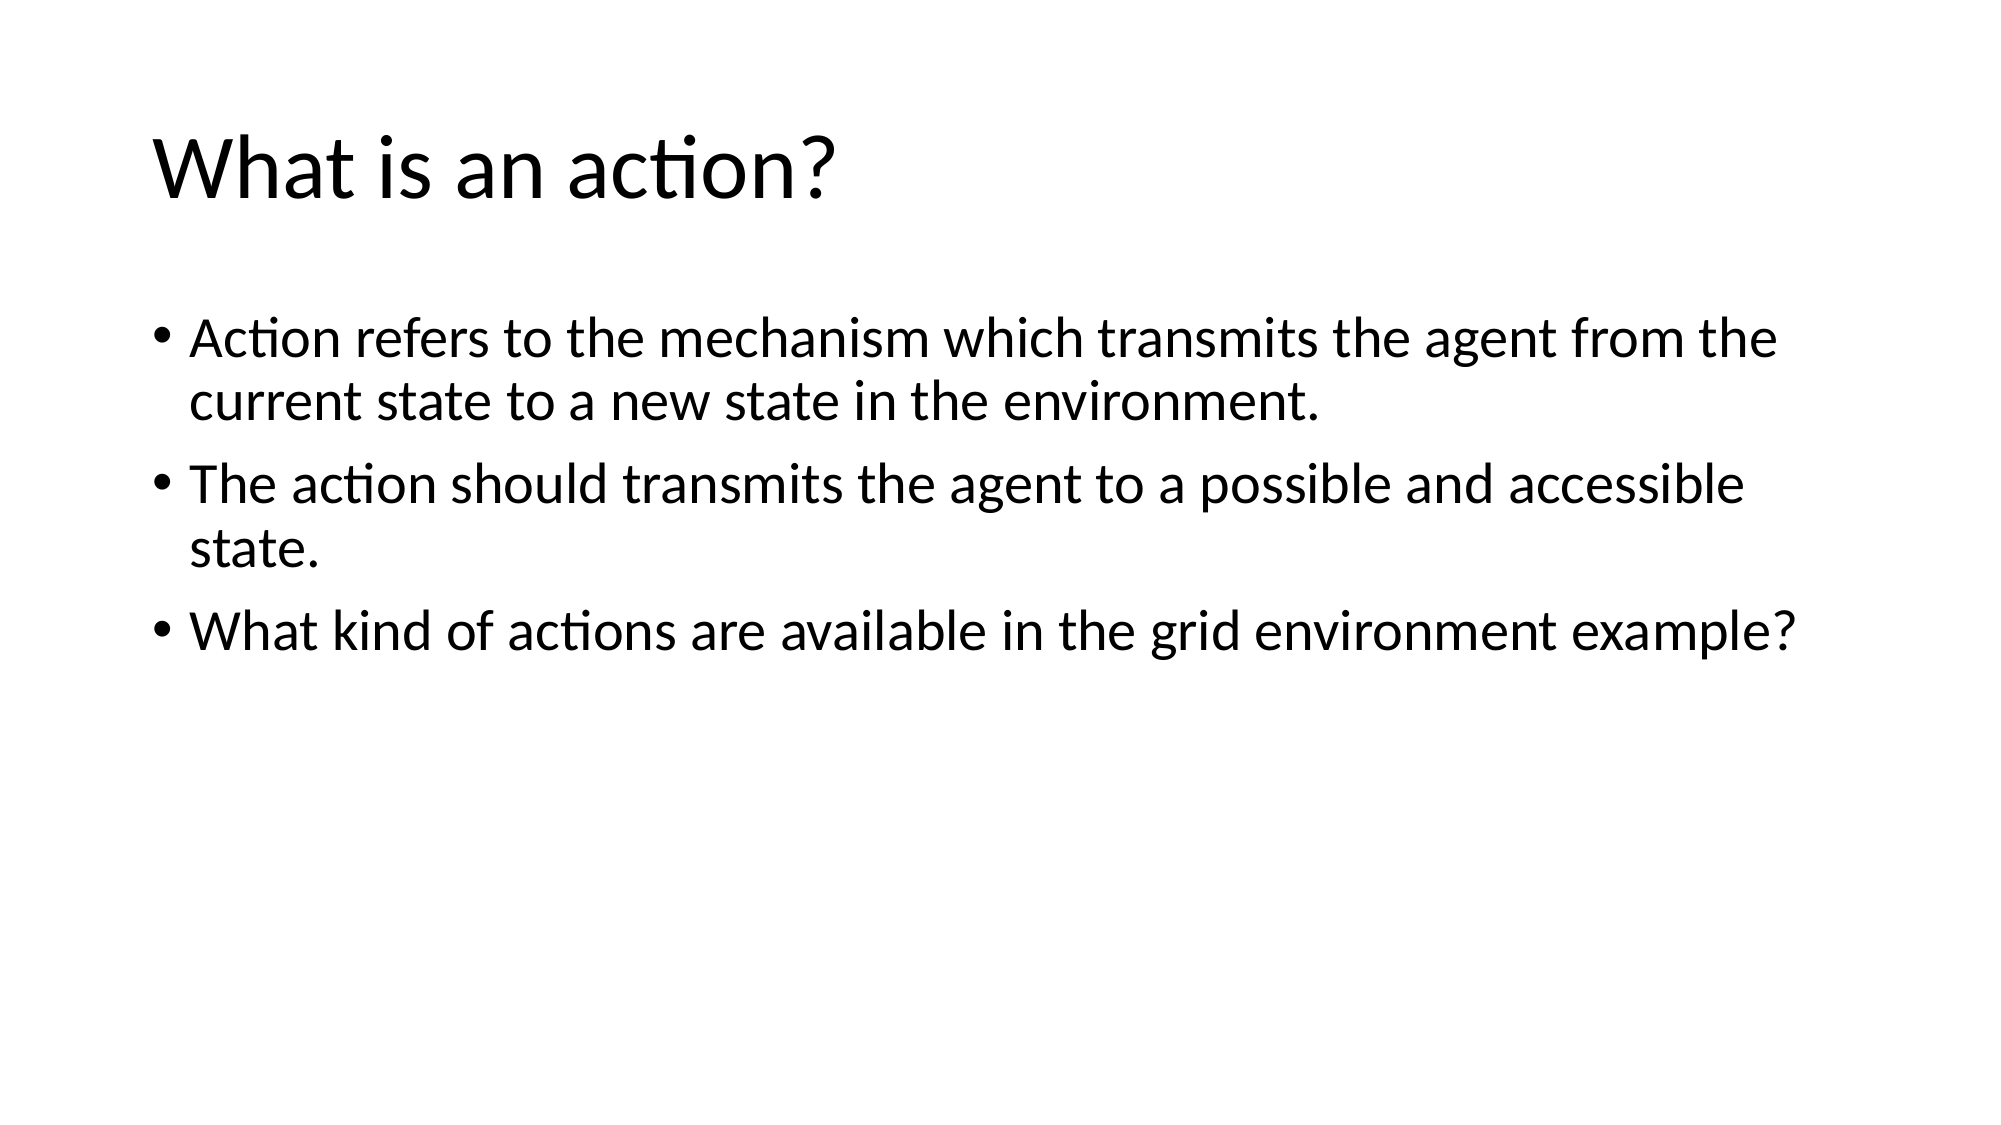

# What is an action?
Action refers to the mechanism which transmits the agent from the current state to a new state in the environment.
The action should transmits the agent to a possible and accessible state.
What kind of actions are available in the grid environment example?